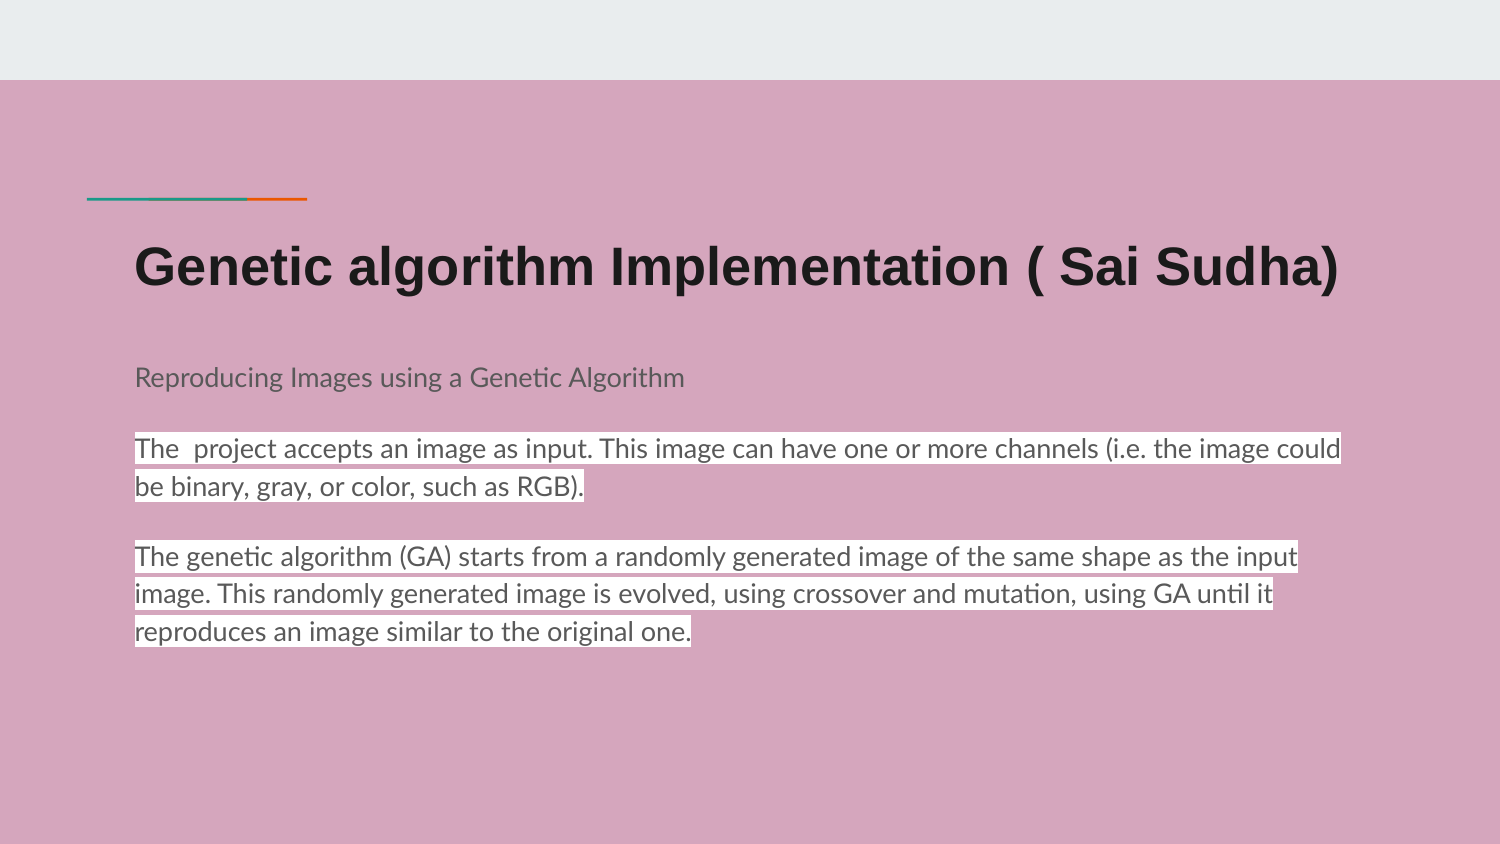

# Genetic algorithm Implementation ( Sai Sudha)
Reproducing Images using a Genetic Algorithm
The  project accepts an image as input. This image can have one or more channels (i.e. the image could be binary, gray, or color, such as RGB).
The genetic algorithm (GA) starts from a randomly generated image of the same shape as the input image. This randomly generated image is evolved, using crossover and mutation, using GA until it reproduces an image similar to the original one.